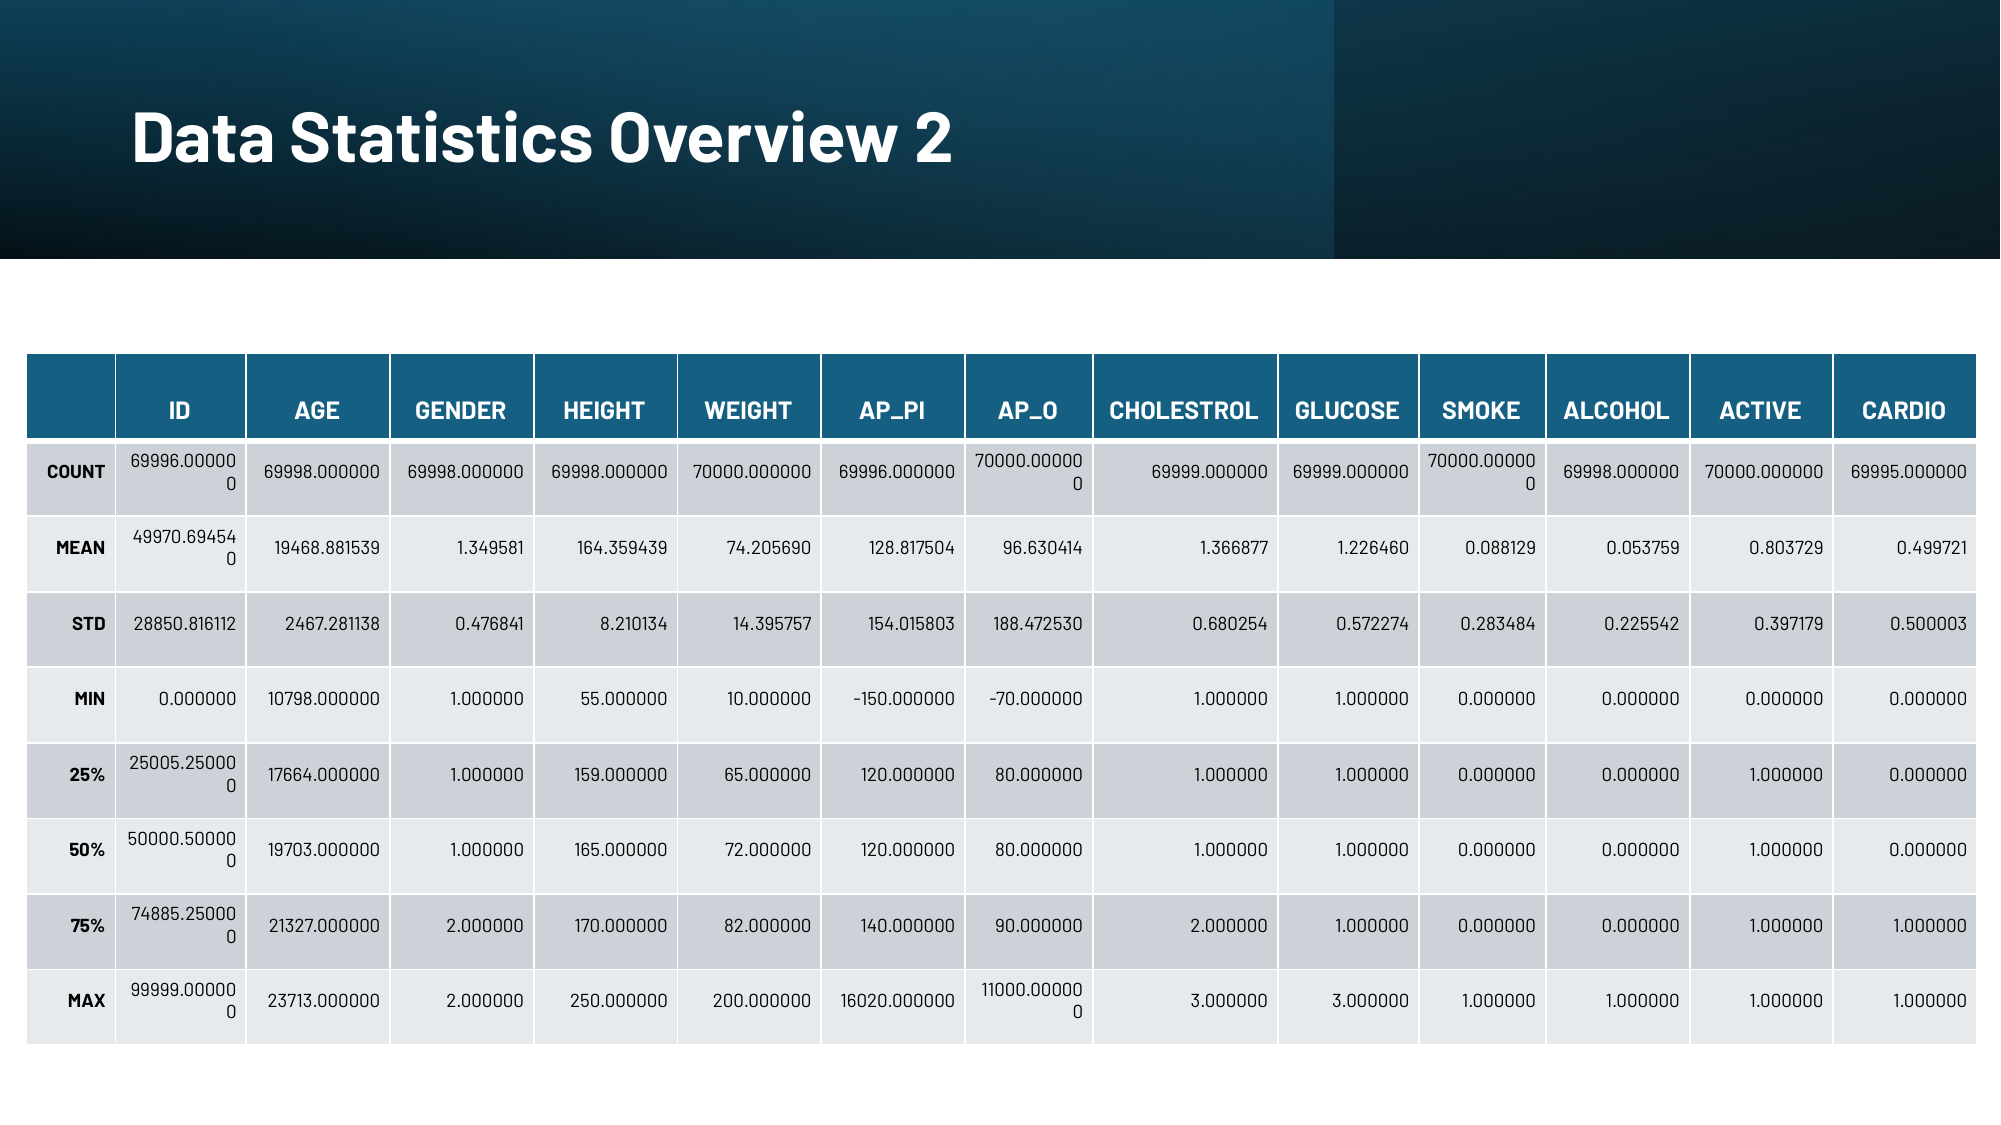

# Data Statistics Overview 2
|  | ID | AGE | GENDER | HEIGHT | WEIGHT | AP\_PI | AP\_O | CHOLESTROL | GLUCOSE | SMOKE | ALCOHOL | ACTIVE | CARDIO |
| --- | --- | --- | --- | --- | --- | --- | --- | --- | --- | --- | --- | --- | --- |
| COUNT | 69996.000000 | 69998.000000 | 69998.000000 | 69998.000000 | 70000.000000 | 69996.000000 | 70000.000000 | 69999.000000 | 69999.000000 | 70000.000000 | 69998.000000 | 70000.000000 | 69995.000000 |
| MEAN | 49970.694540 | 19468.881539 | 1.349581 | 164.359439 | 74.205690 | 128.817504 | 96.630414 | 1.366877 | 1.226460 | 0.088129 | 0.053759 | 0.803729 | 0.499721 |
| STD | 28850.816112 | 2467.281138 | 0.476841 | 8.210134 | 14.395757 | 154.015803 | 188.472530 | 0.680254 | 0.572274 | 0.283484 | 0.225542 | 0.397179 | 0.500003 |
| MIN | 0.000000 | 10798.000000 | 1.000000 | 55.000000 | 10.000000 | -150.000000 | -70.000000 | 1.000000 | 1.000000 | 0.000000 | 0.000000 | 0.000000 | 0.000000 |
| 25% | 25005.250000 | 17664.000000 | 1.000000 | 159.000000 | 65.000000 | 120.000000 | 80.000000 | 1.000000 | 1.000000 | 0.000000 | 0.000000 | 1.000000 | 0.000000 |
| 50% | 50000.500000 | 19703.000000 | 1.000000 | 165.000000 | 72.000000 | 120.000000 | 80.000000 | 1.000000 | 1.000000 | 0.000000 | 0.000000 | 1.000000 | 0.000000 |
| 75% | 74885.250000 | 21327.000000 | 2.000000 | 170.000000 | 82.000000 | 140.000000 | 90.000000 | 2.000000 | 1.000000 | 0.000000 | 0.000000 | 1.000000 | 1.000000 |
| MAX | 99999.000000 | 23713.000000 | 2.000000 | 250.000000 | 200.000000 | 16020.000000 | 11000.000000 | 3.000000 | 3.000000 | 1.000000 | 1.000000 | 1.000000 | 1.000000 |